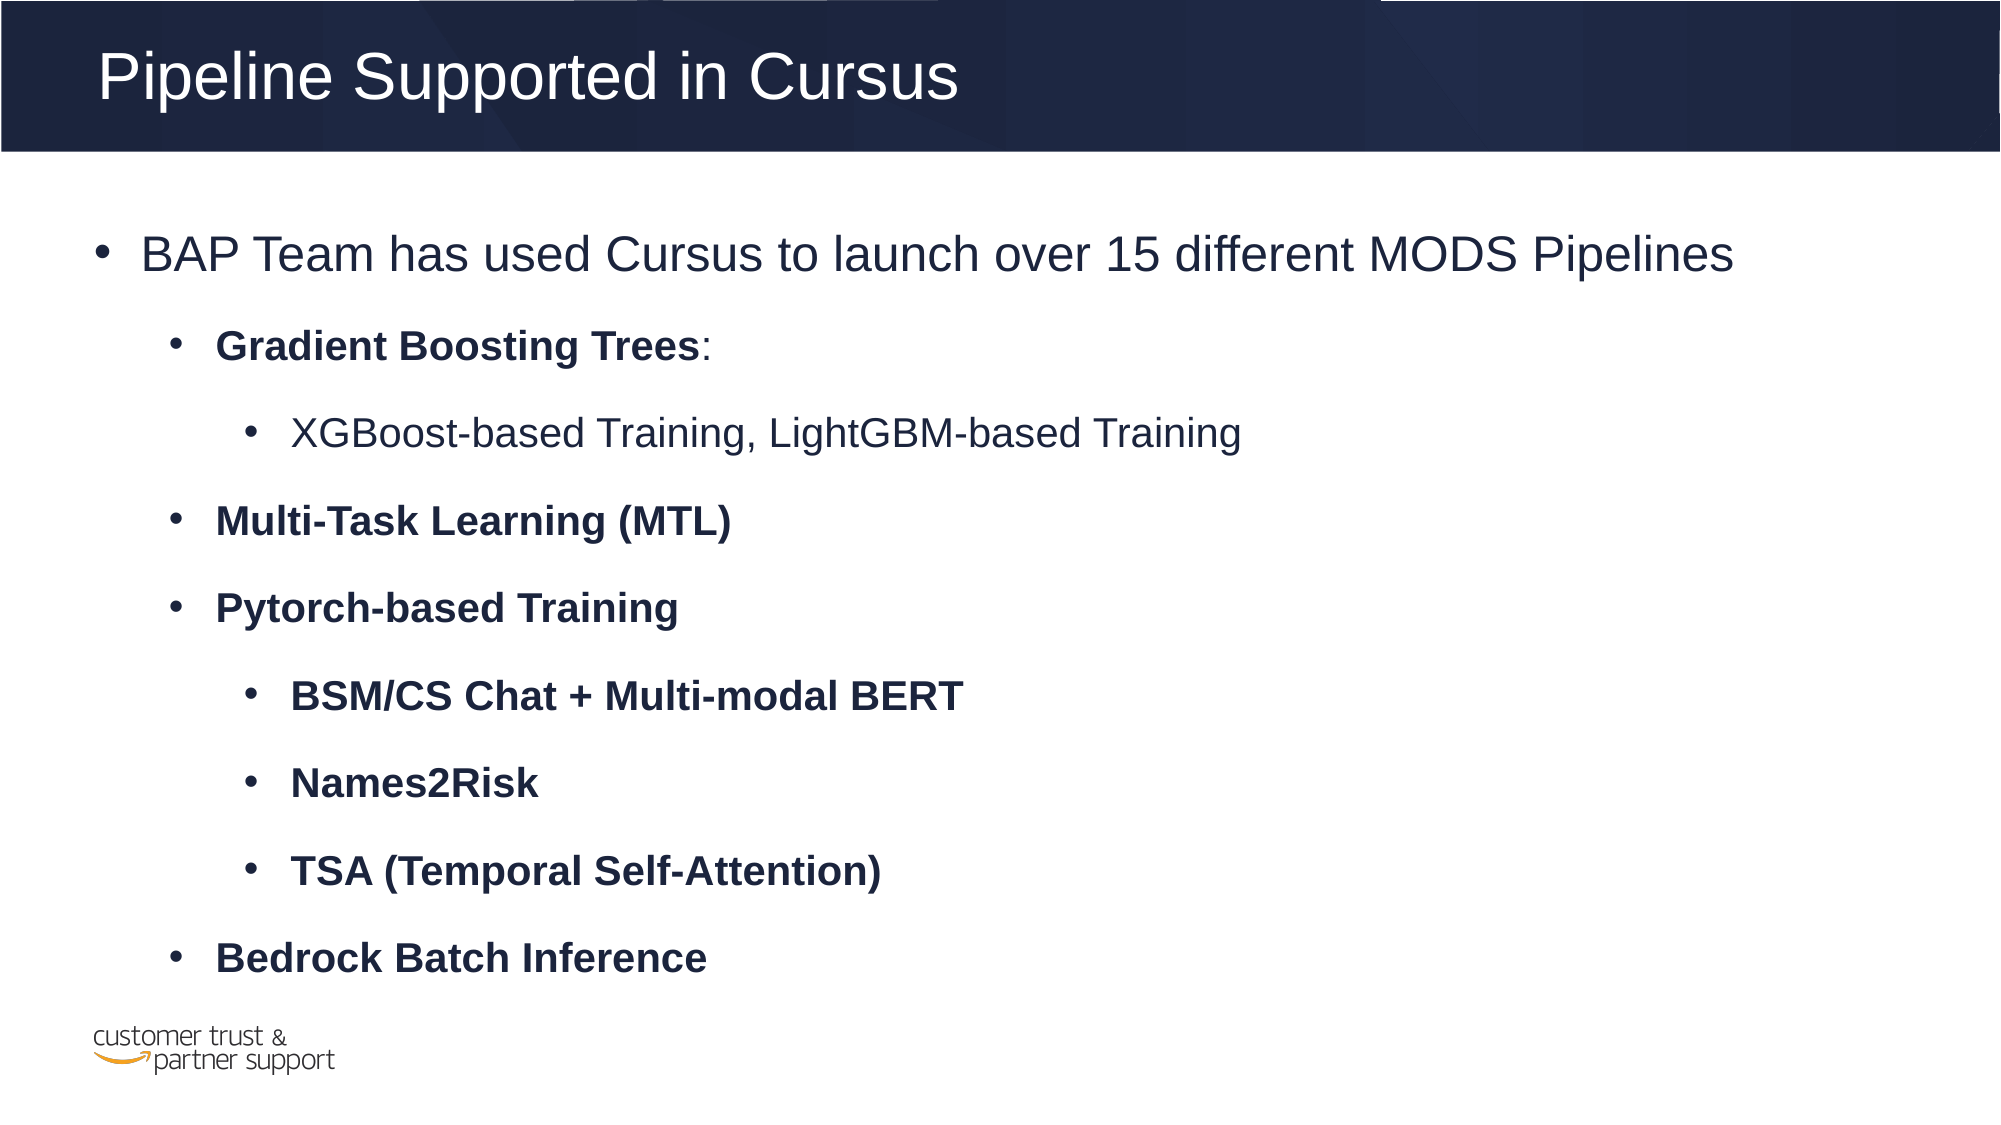

Pipeline Supported in Cursus
BAP Team has used Cursus to launch over 15 different MODS Pipelines
Gradient Boosting Trees:
XGBoost-based Training, LightGBM-based Training
Multi-Task Learning (MTL)
Pytorch-based Training
BSM/CS Chat + Multi-modal BERT
Names2Risk
TSA (Temporal Self-Attention)
Bedrock Batch Inference